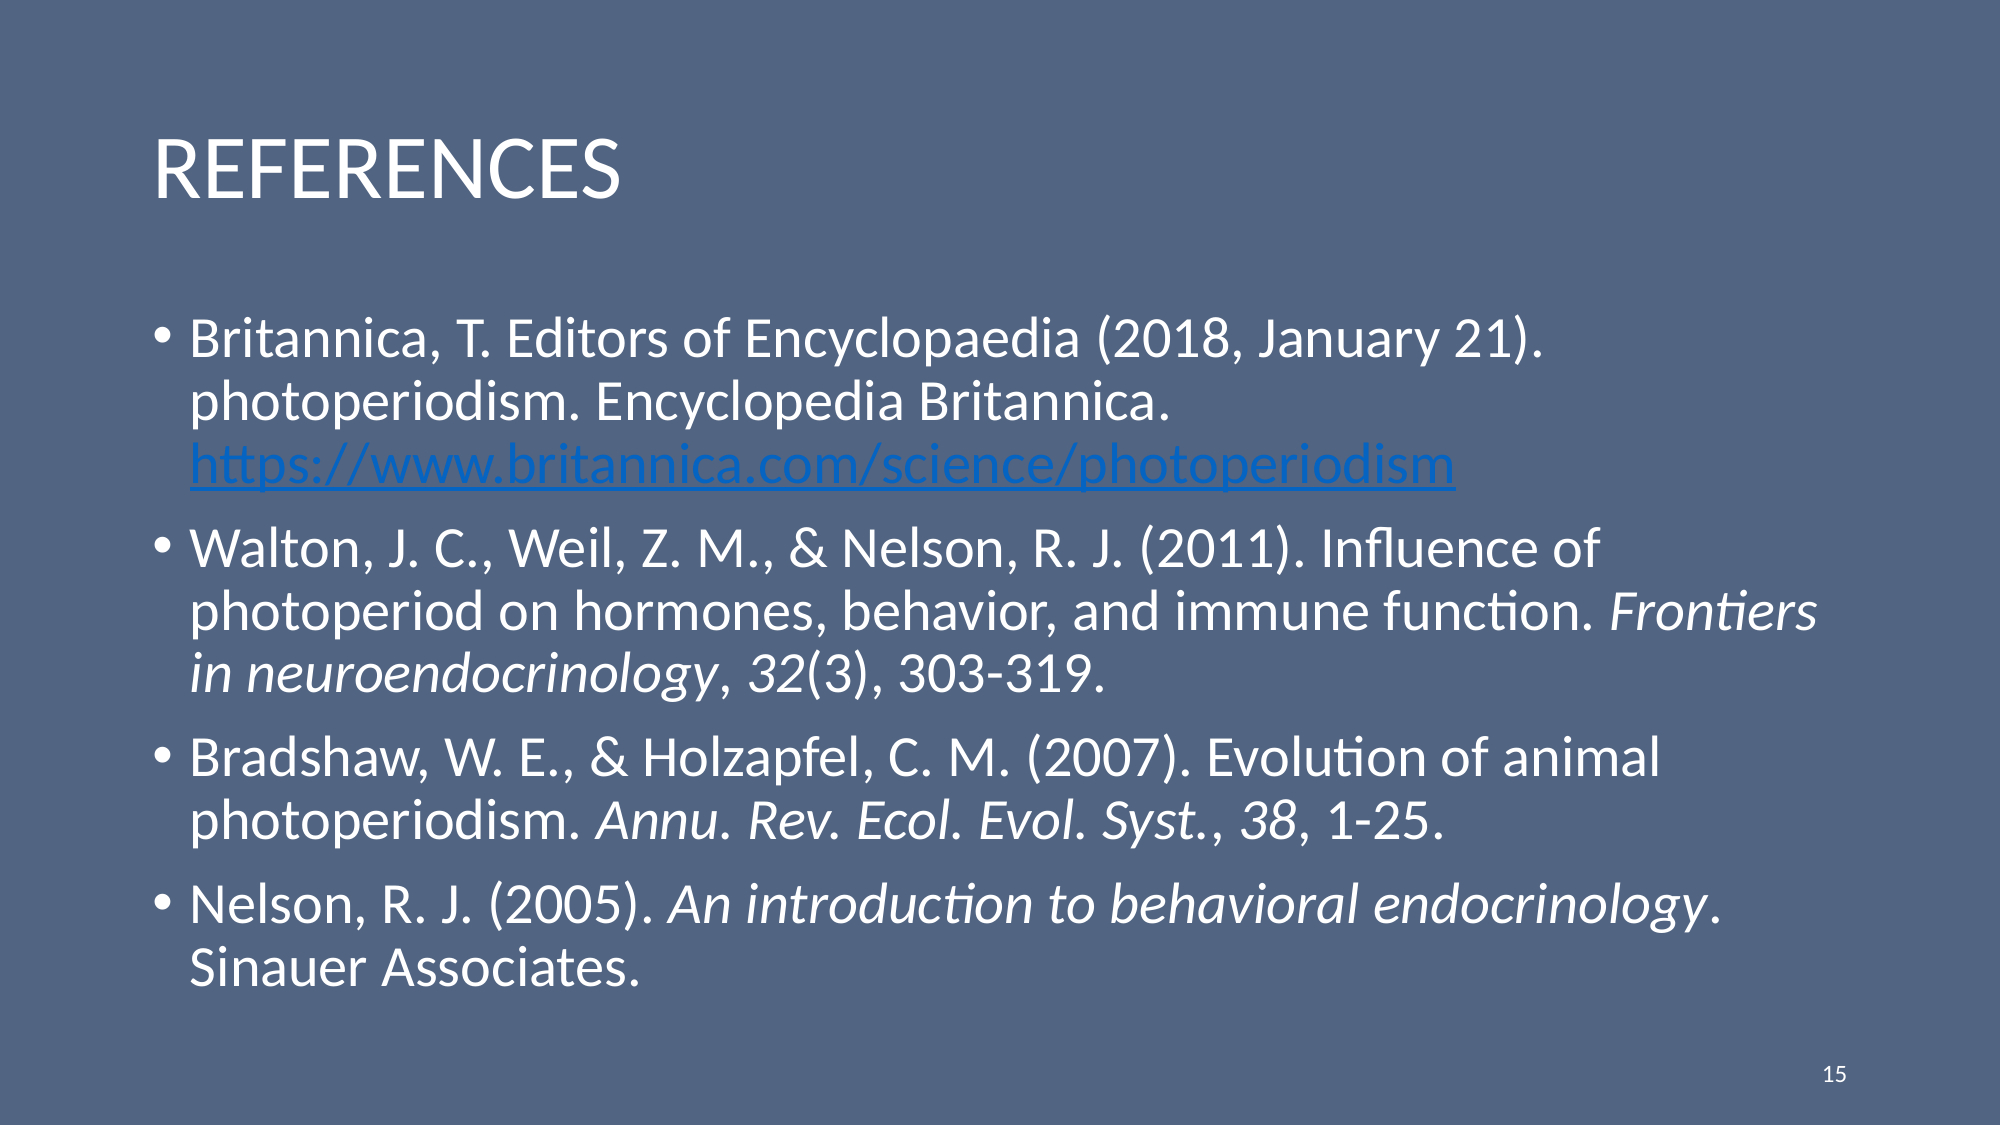

# REFERENCES
Britannica, T. Editors of Encyclopaedia (2018, January 21). photoperiodism. Encyclopedia Britannica. https://www.britannica.com/science/photoperiodism
Walton, J. C., Weil, Z. M., & Nelson, R. J. (2011). Influence of photoperiod on hormones, behavior, and immune function. Frontiers in neuroendocrinology, 32(3), 303-319.
Bradshaw, W. E., & Holzapfel, C. M. (2007). Evolution of animal photoperiodism. Annu. Rev. Ecol. Evol. Syst., 38, 1-25.
Nelson, R. J. (2005). An introduction to behavioral endocrinology. Sinauer Associates.

15